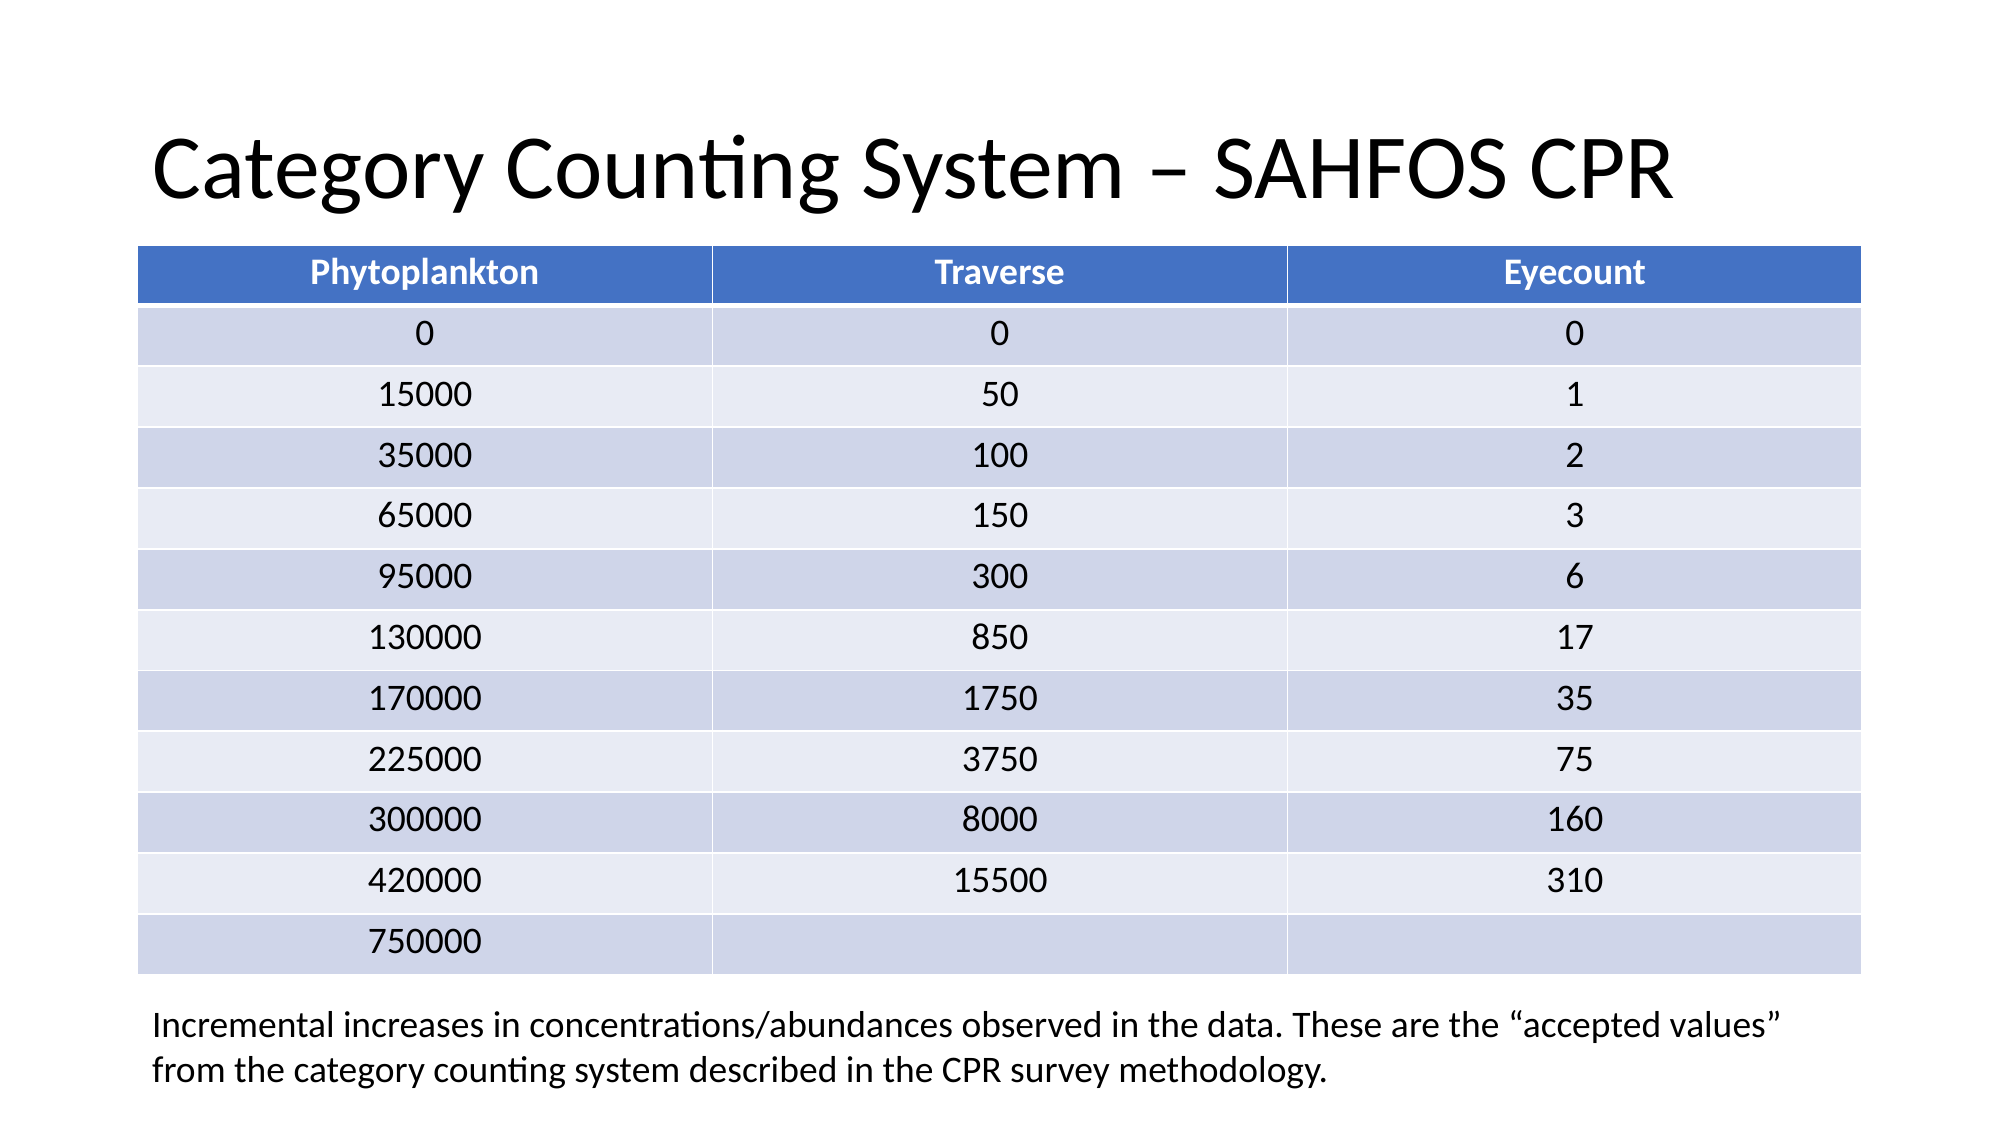

# Category Counting System – SAHFOS CPR
| Phytoplankton | Traverse | Eyecount |
| --- | --- | --- |
| 0 | 0 | 0 |
| 15000 | 50 | 1 |
| 35000 | 100 | 2 |
| 65000 | 150 | 3 |
| 95000 | 300 | 6 |
| 130000 | 850 | 17 |
| 170000 | 1750 | 35 |
| 225000 | 3750 | 75 |
| 300000 | 8000 | 160 |
| 420000 | 15500 | 310 |
| 750000 |  |  |
Incremental increases in concentrations/abundances observed in the data. These are the “accepted values” from the category counting system described in the CPR survey methodology.